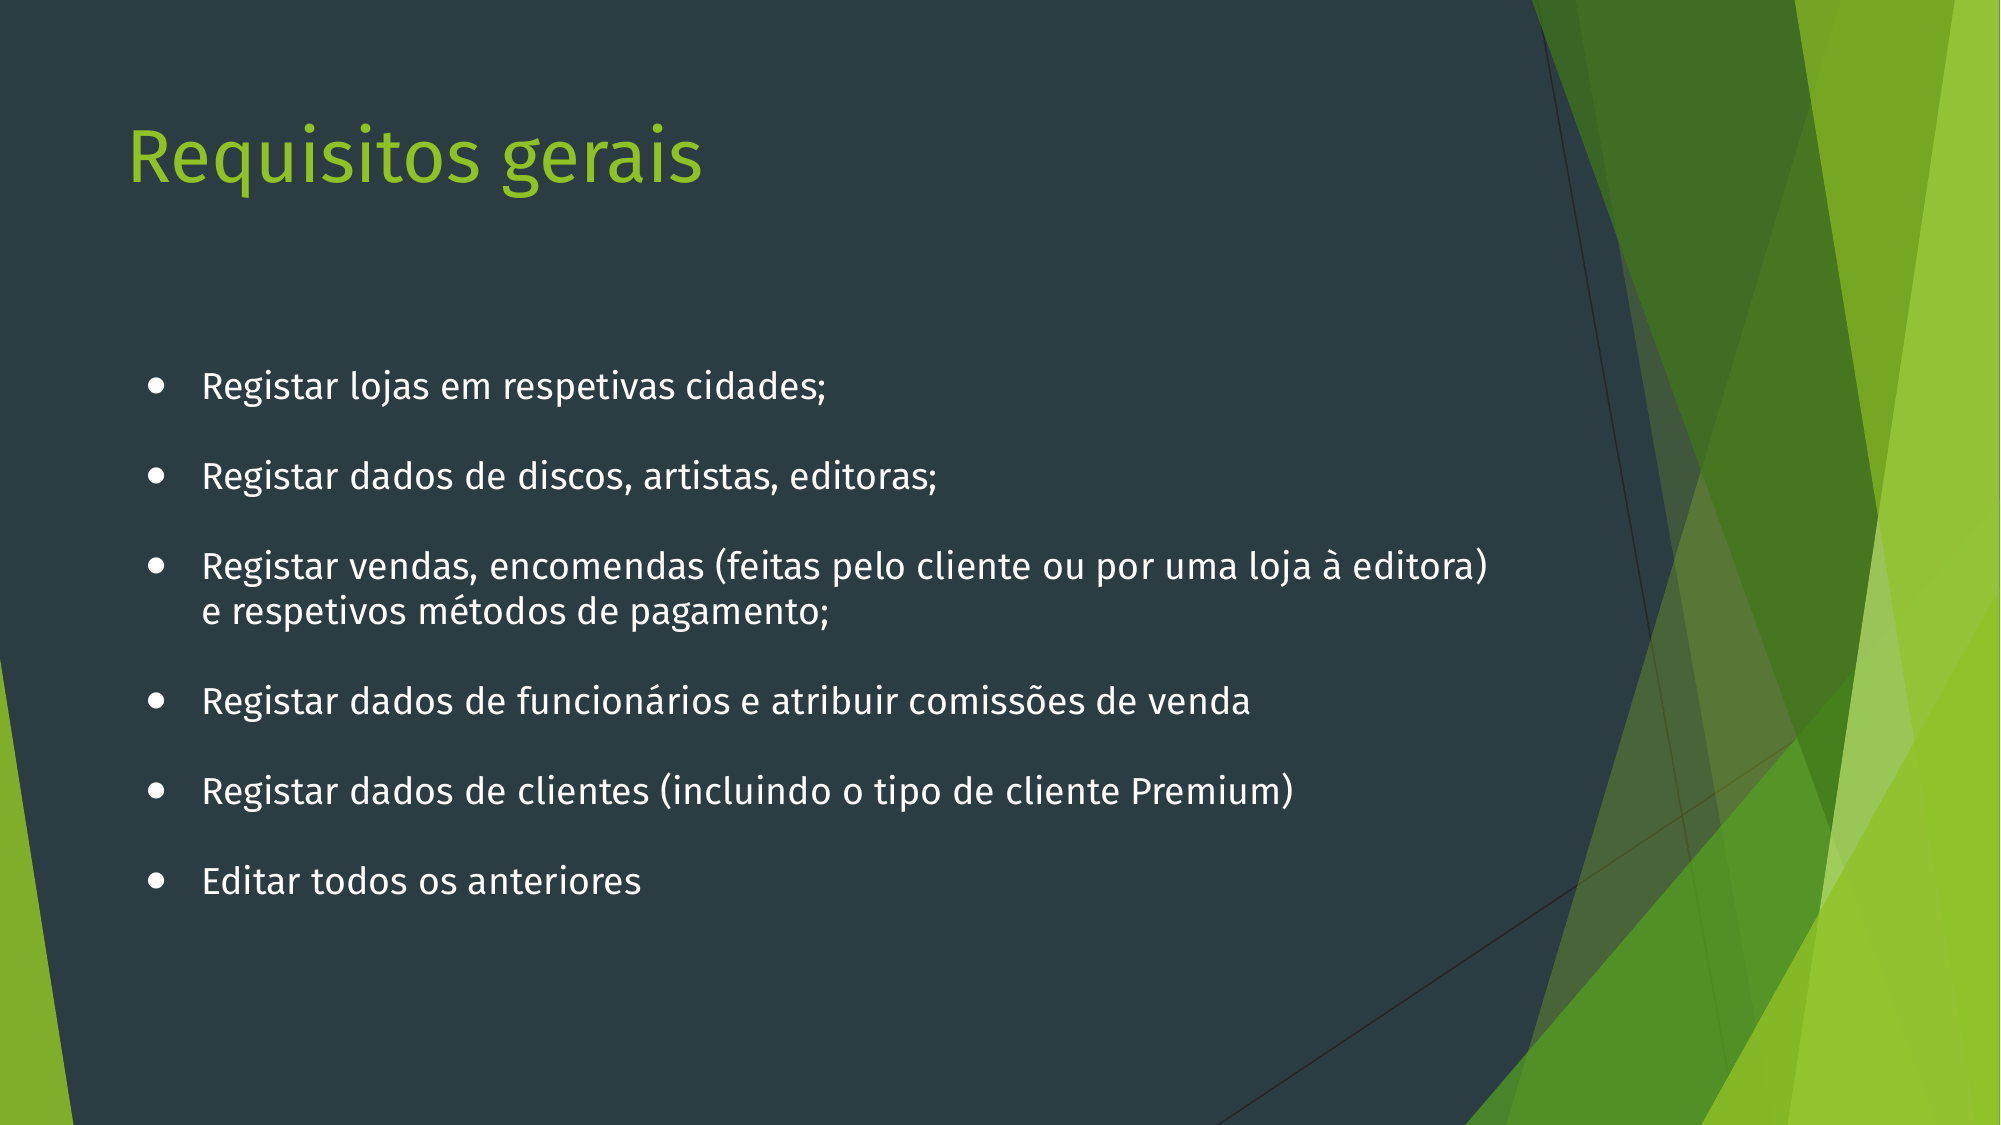

# Requisitos gerais
Registar lojas em respetivas cidades;

Registar dados de discos, artistas, editoras;

Registar vendas, encomendas (feitas pelo cliente ou por uma loja à editora) e respetivos métodos de pagamento;

Registar dados de funcionários e atribuir comissões de venda

Registar dados de clientes (incluindo o tipo de cliente Premium)

Editar todos os anteriores